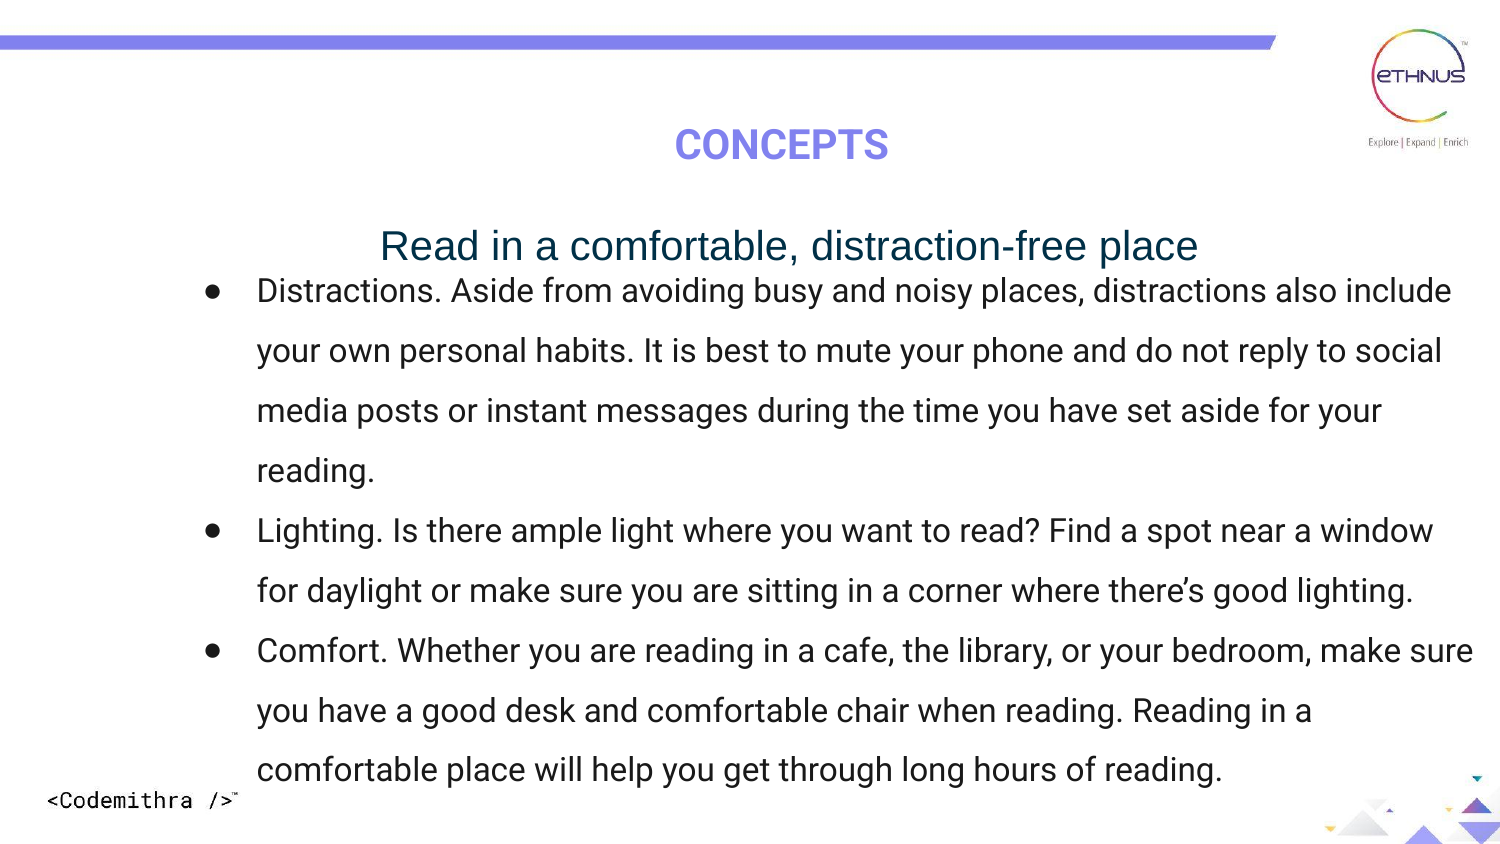

CONCEPTS

Read in a comfortable, distraction-free place
Distractions. Aside from avoiding busy and noisy places, distractions also include your own personal habits. It is best to mute your phone and do not reply to social media posts or instant messages during the time you have set aside for your reading.
Lighting. Is there ample light where you want to read? Find a spot near a window for daylight or make sure you are sitting in a corner where there’s good lighting.
Comfort. Whether you are reading in a cafe, the library, or your bedroom, make sure you have a good desk and comfortable chair when reading. Reading in a comfortable place will help you get through long hours of reading.